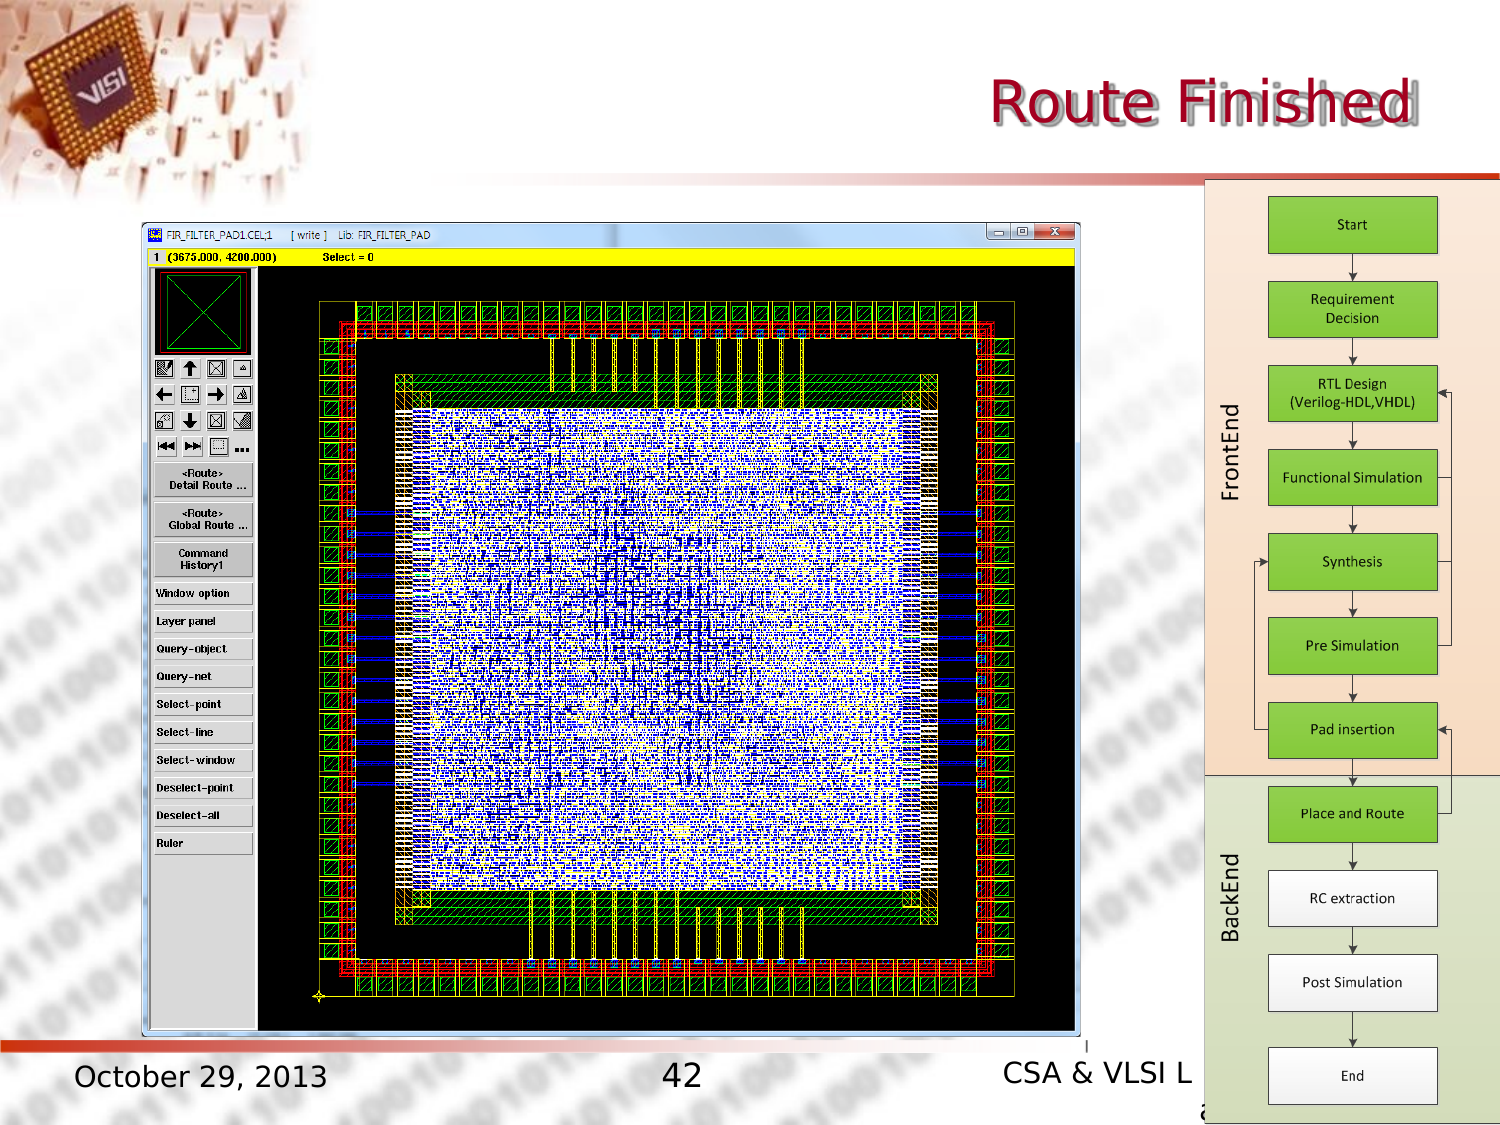

# Route Finished

ab.

42
CSA & VLSI L
October 29, 2013